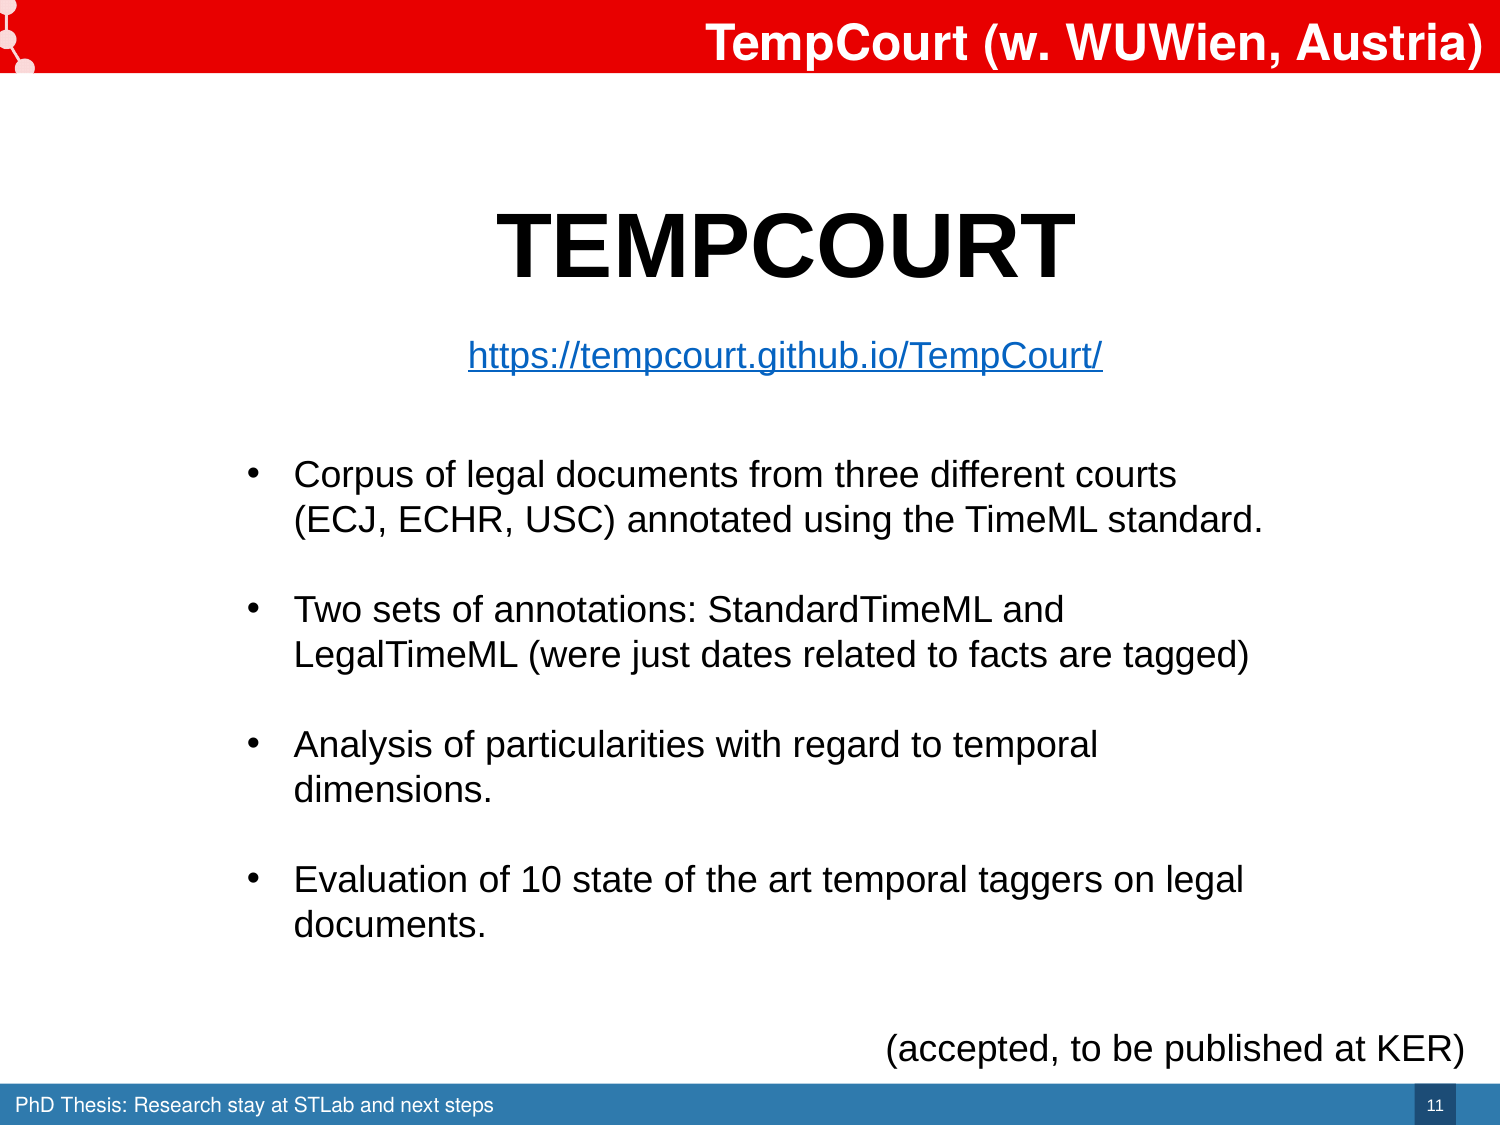

# TempCourt (w. WUWien, Austria)
TEMPCOURT
https://tempcourt.github.io/TempCourt/
Corpus of legal documents from three different courts (ECJ, ECHR, USC) annotated using the TimeML standard.

Two sets of annotations: StandardTimeML and LegalTimeML (were just dates related to facts are tagged)

Analysis of particularities with regard to temporal dimensions.

Evaluation of 10 state of the art temporal taggers on legal documents.
(accepted, to be published at KER)
11